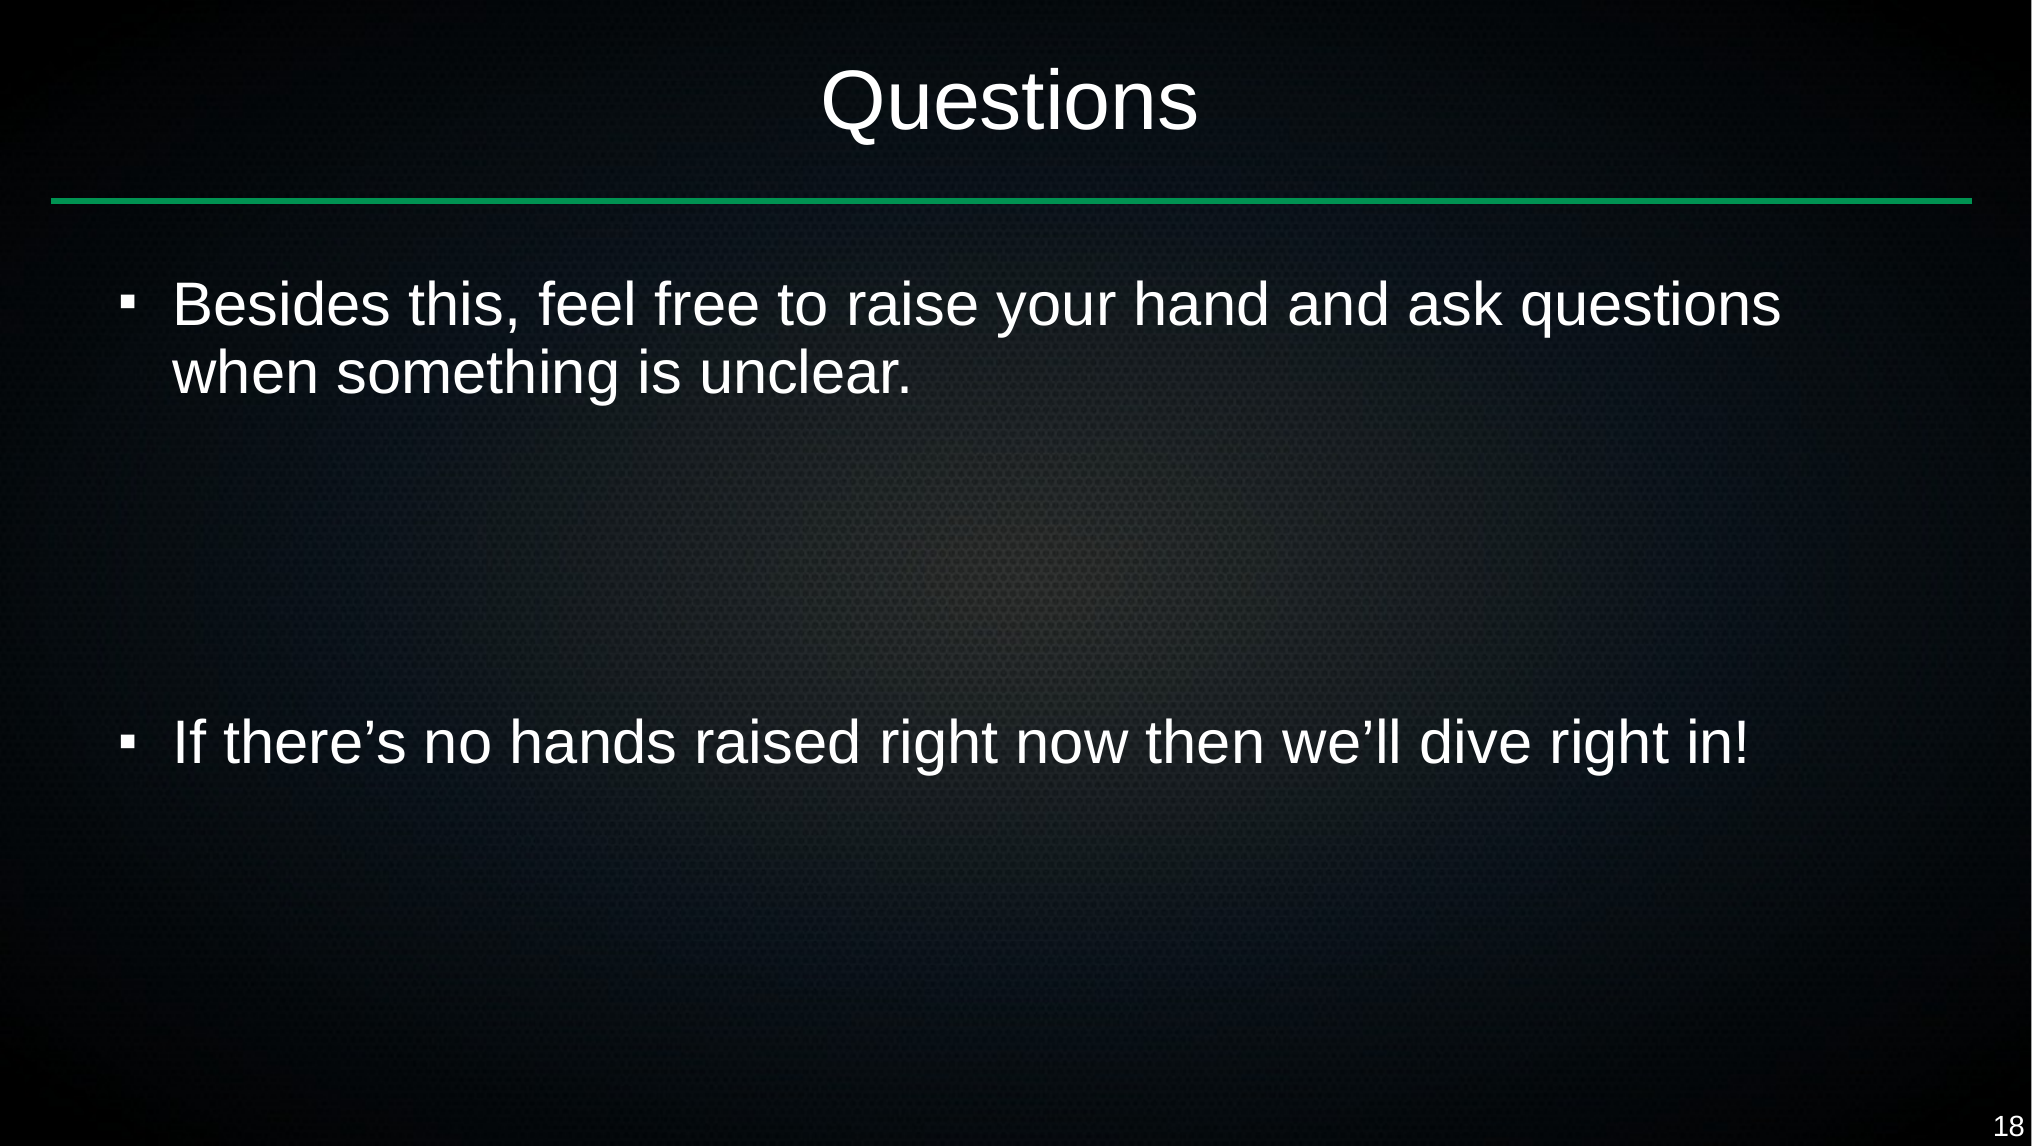

# Questions
Besides this, feel free to raise your hand and ask questions when something is unclear.
■
If there’s no hands raised right now then we’ll dive right in!
■
18